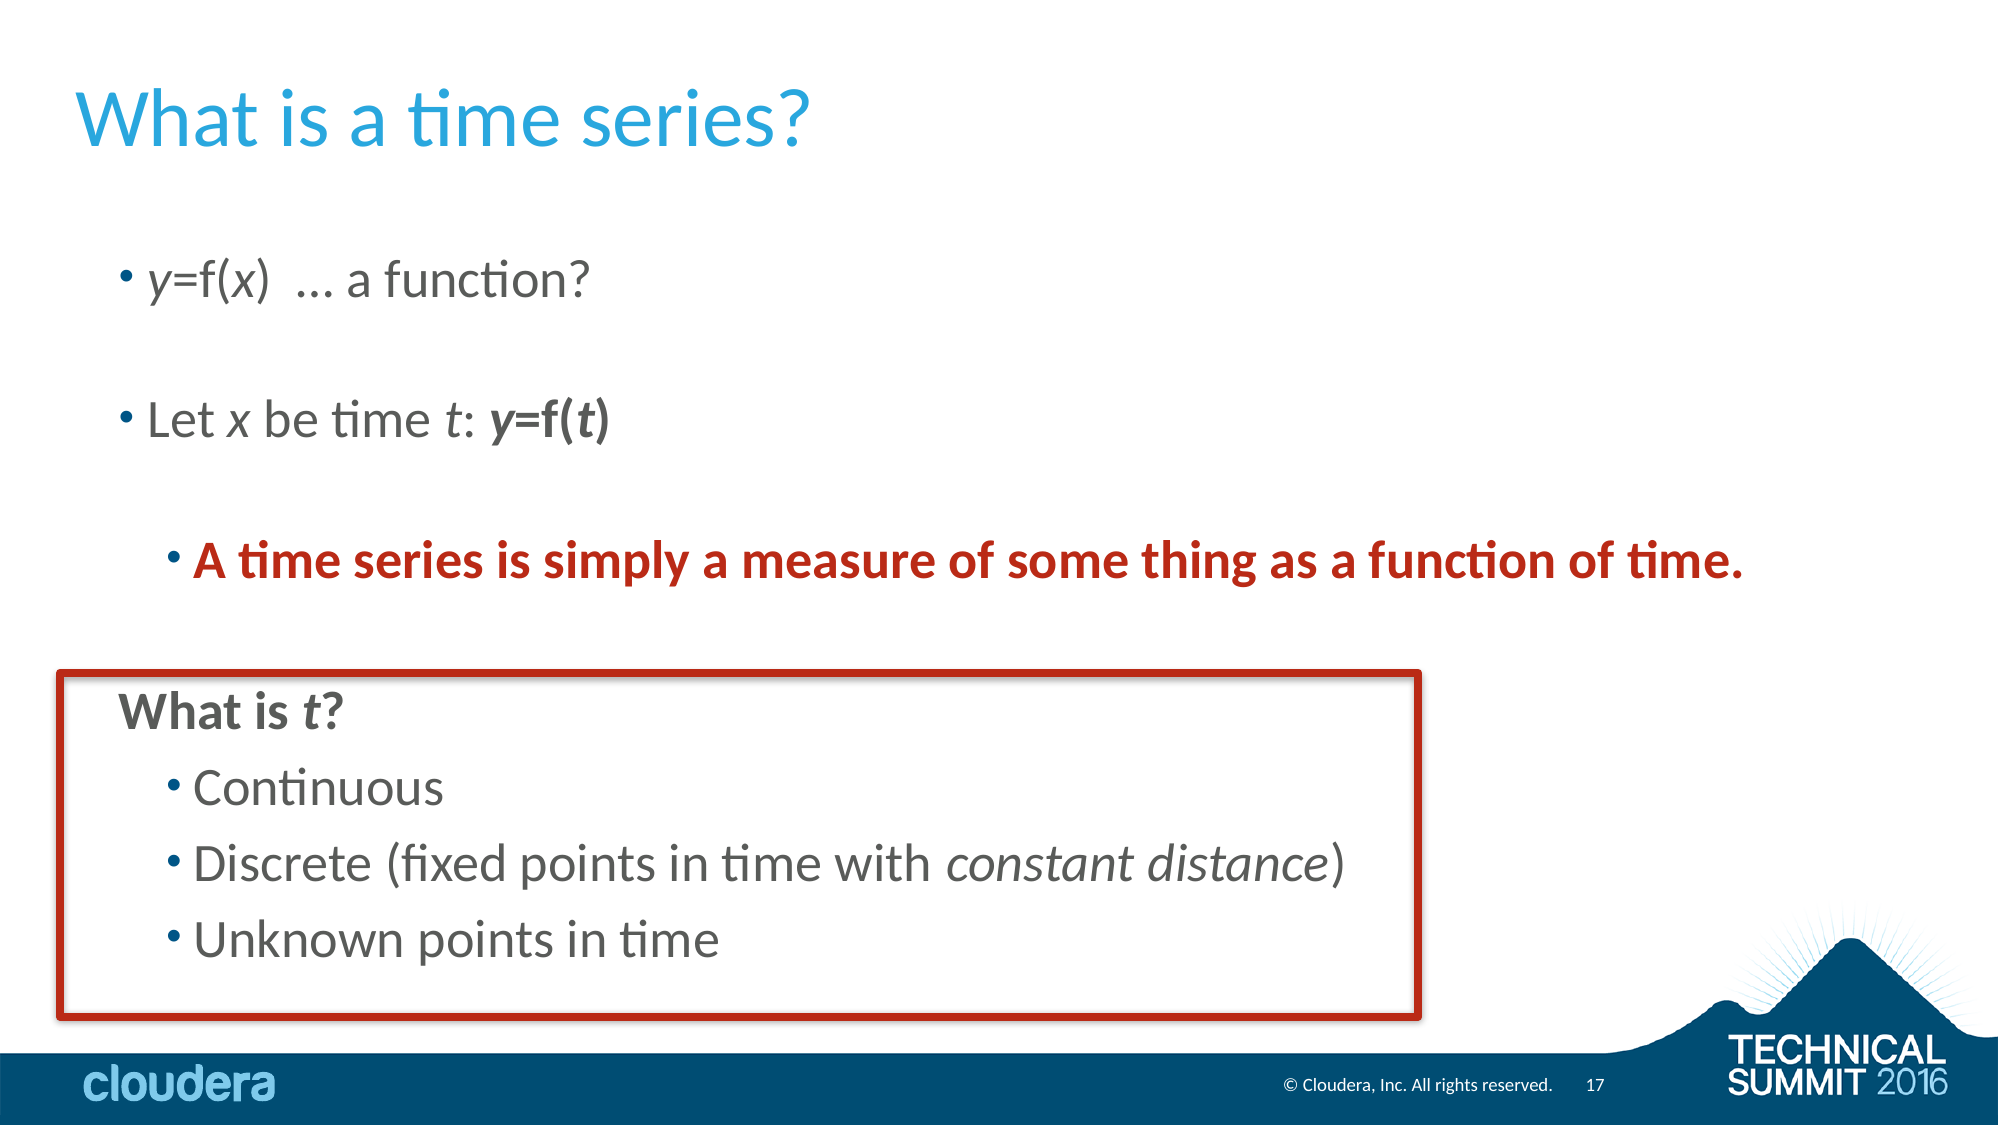

# What is a time series?
y=f(x)  … a function?
Let x be time t: y=f(t)
A time series is simply a measure of some thing as a function of time.

What is t?
Continuous
Discrete (fixed points in time with constant distance)
Unknown points in time